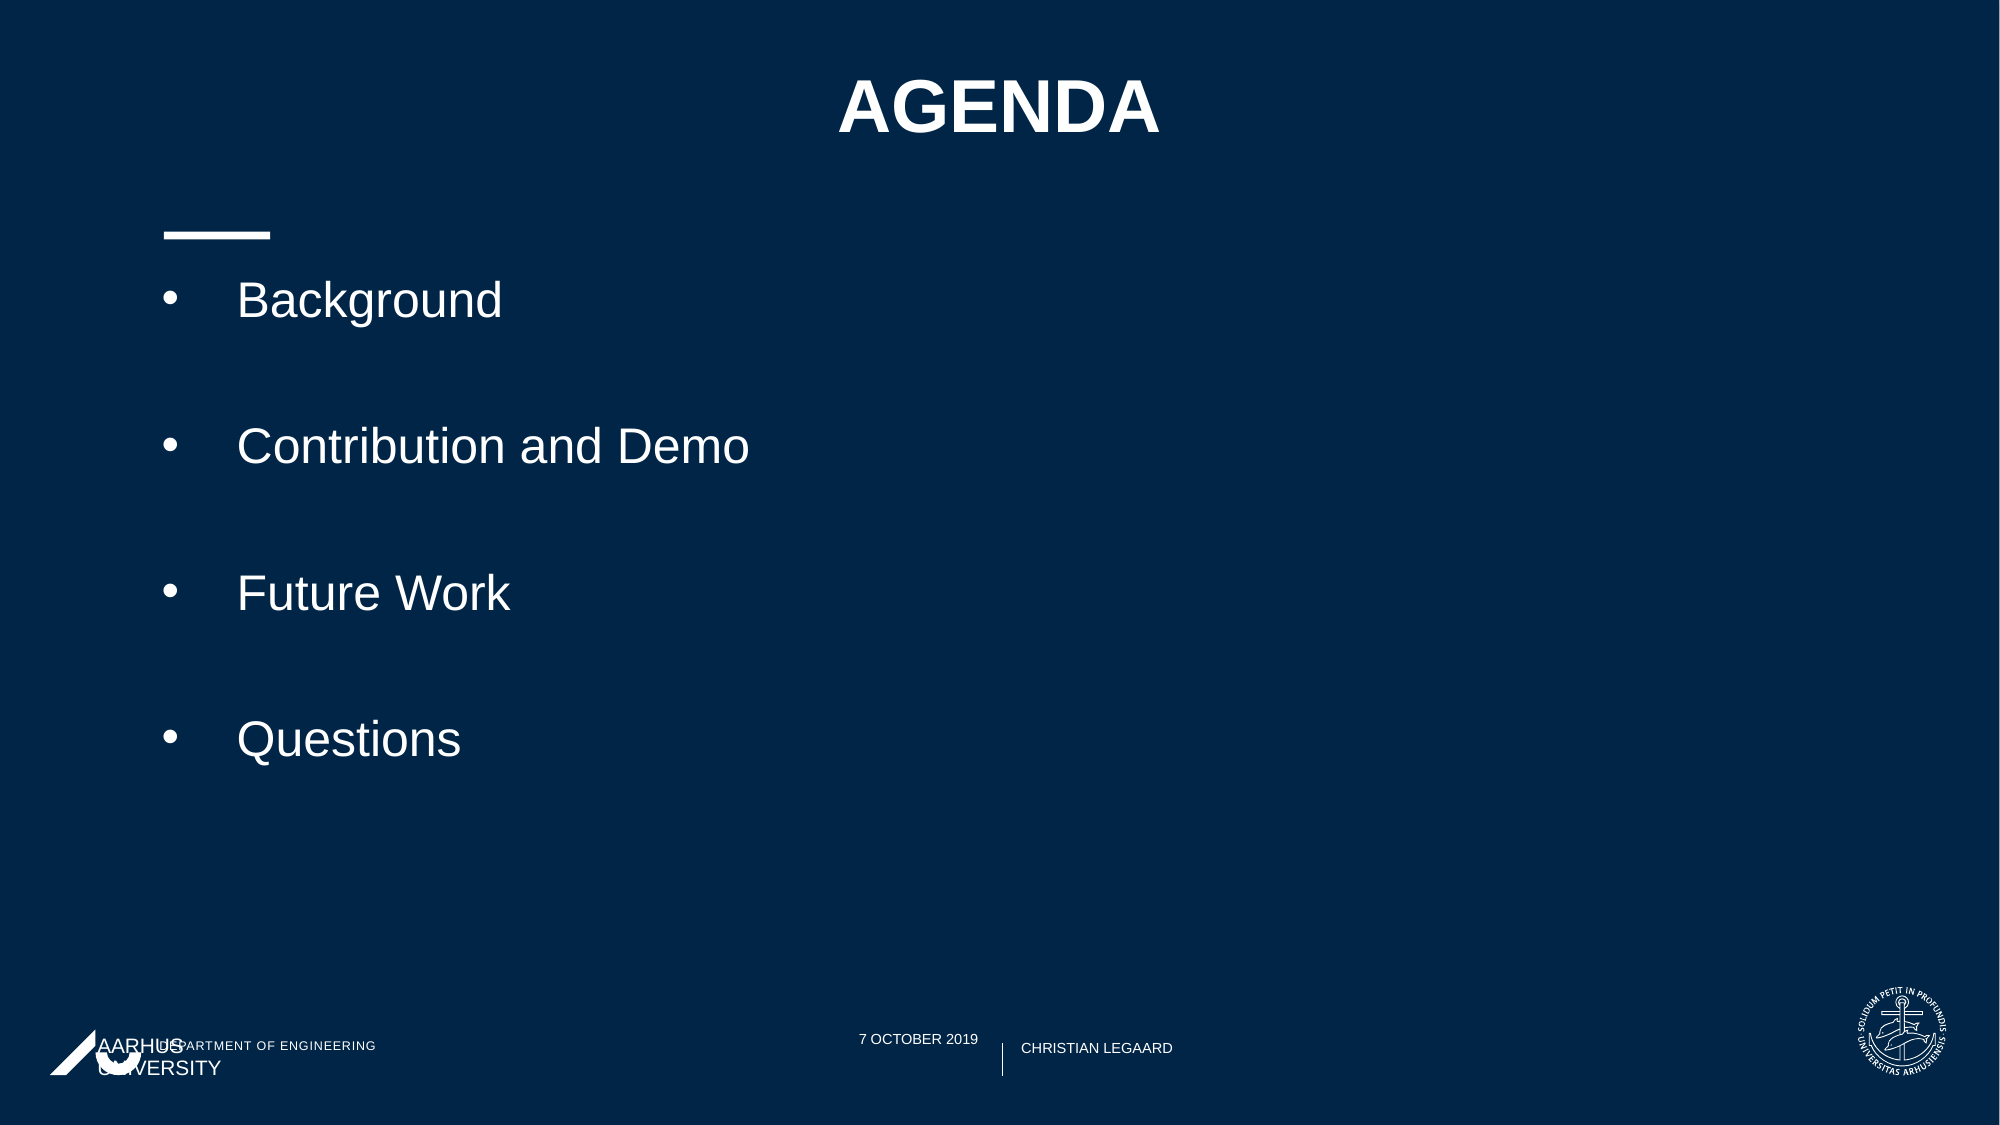

# Agenda
Background

Contribution and Demo

Future Work

Questions
05/10/201908/04/2019